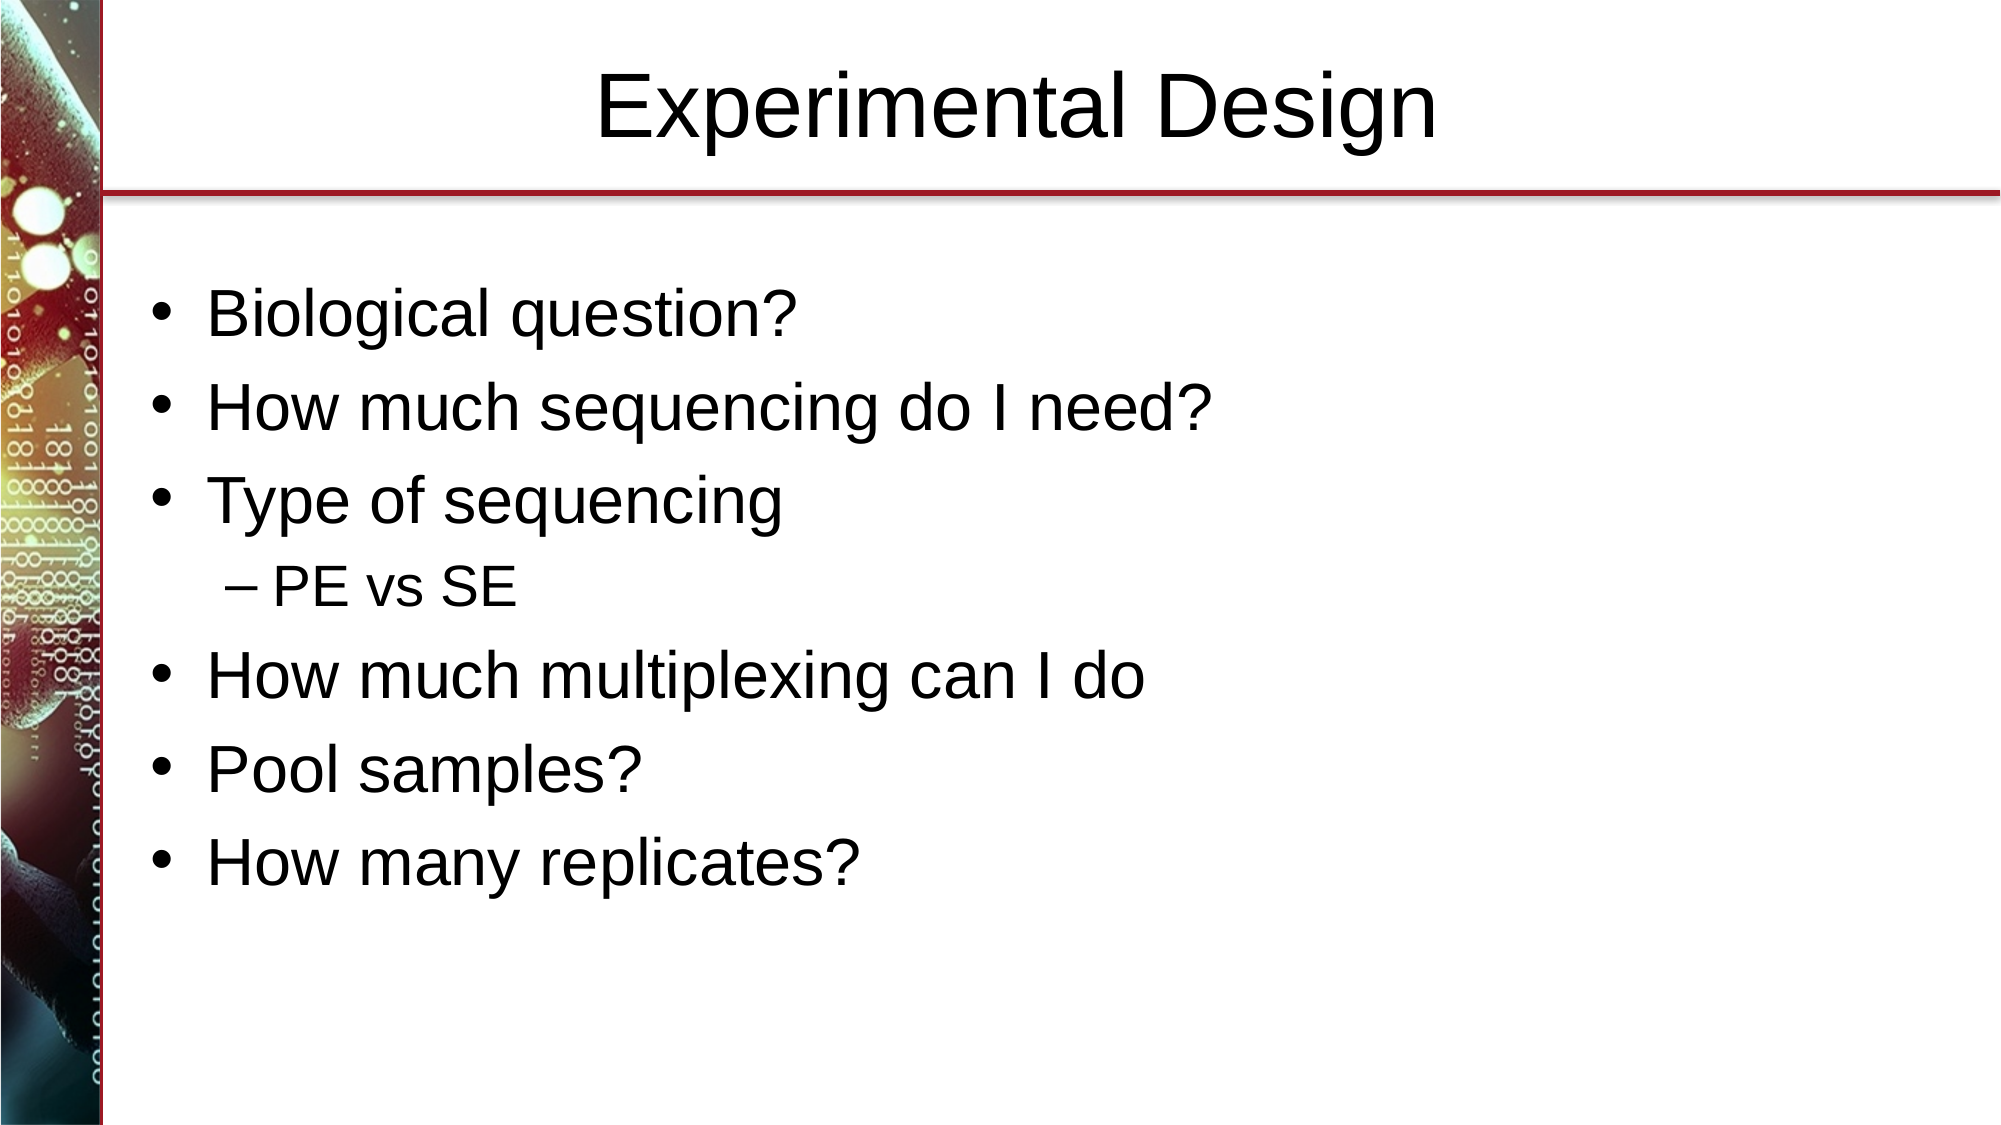

# Experimental Design
Biological question?
How much sequencing do I need?
Type of sequencing
PE vs SE
How much multiplexing can I do
Pool samples?
How many replicates?